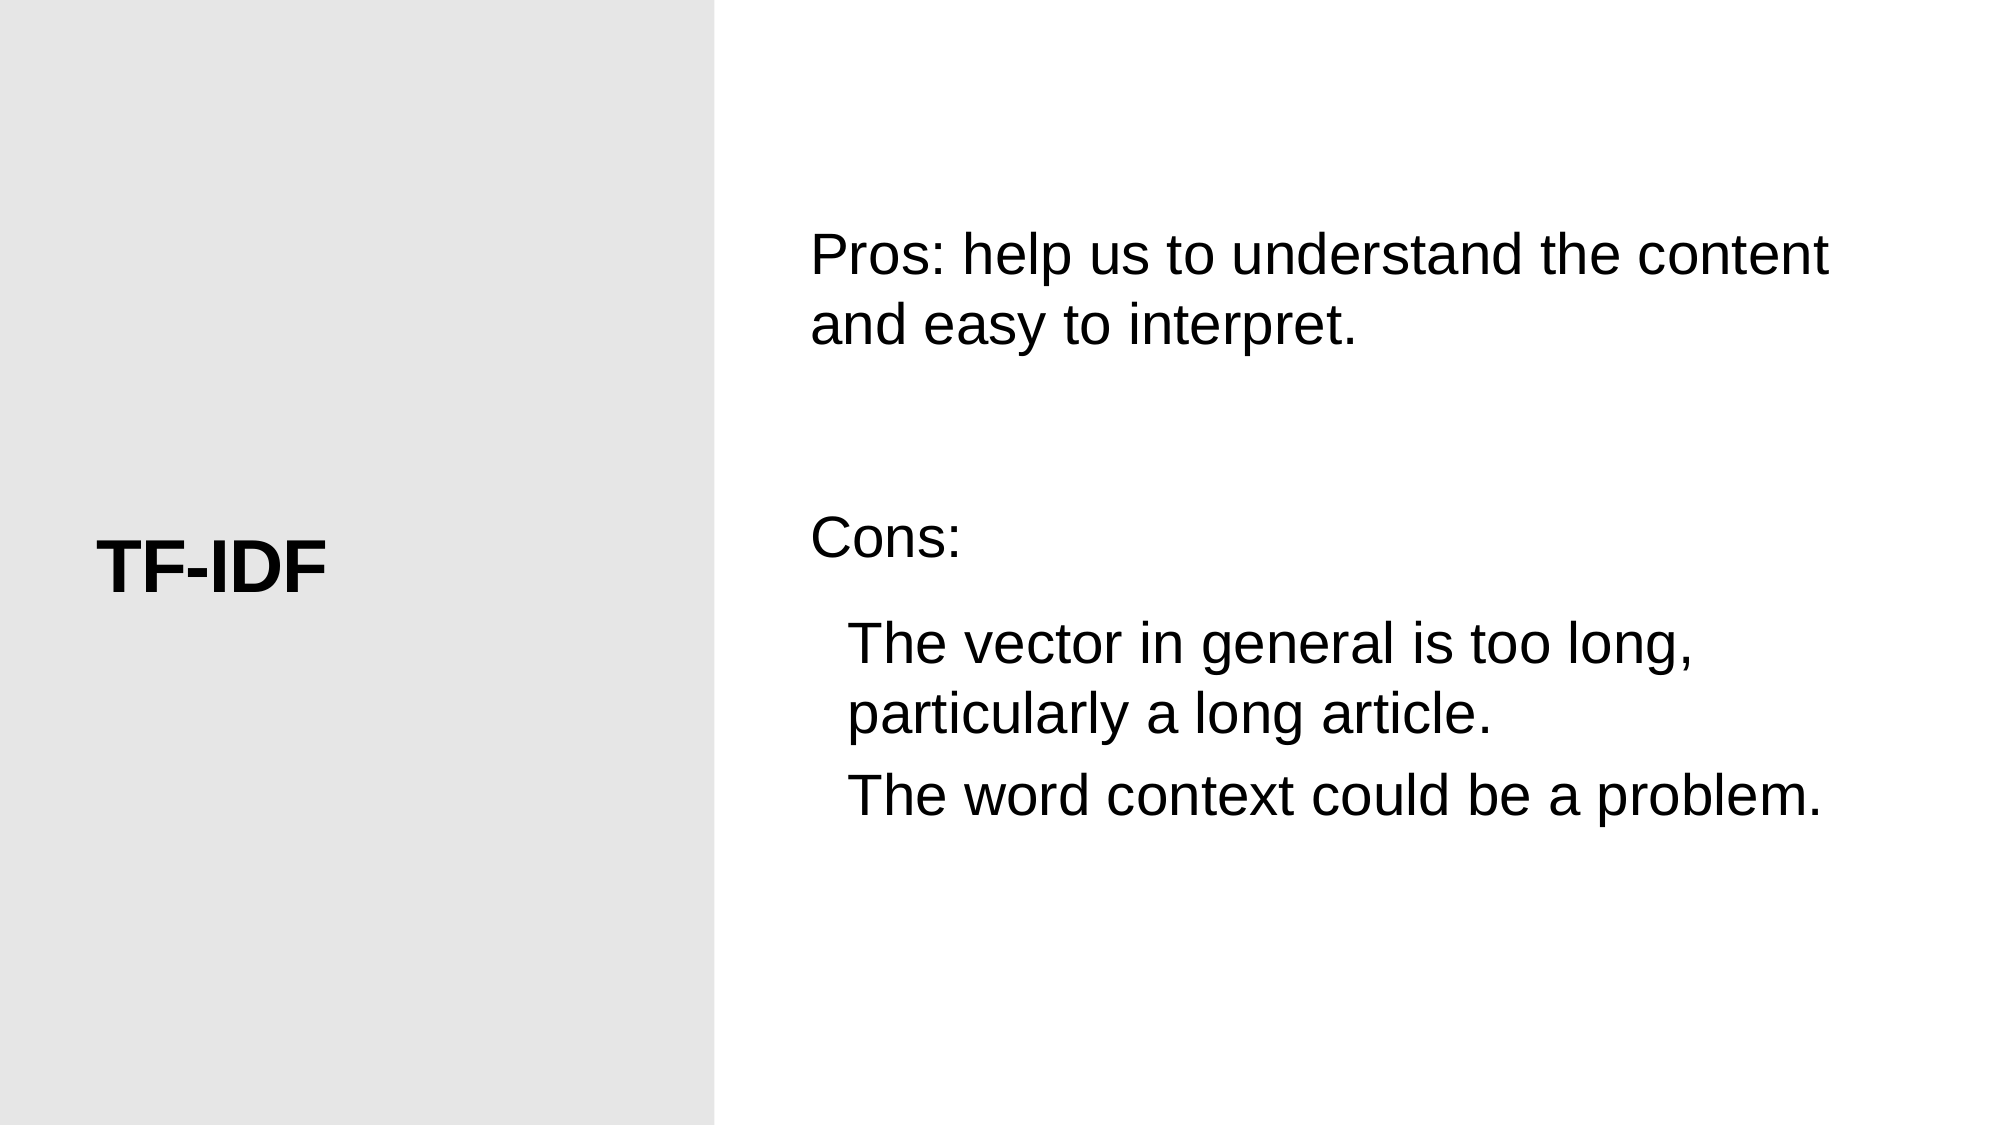

# TF-IDF
Pros: help us to understand the content and easy to interpret.

Cons:
The vector in general is too long, particularly a long article.
The word context could be a problem.